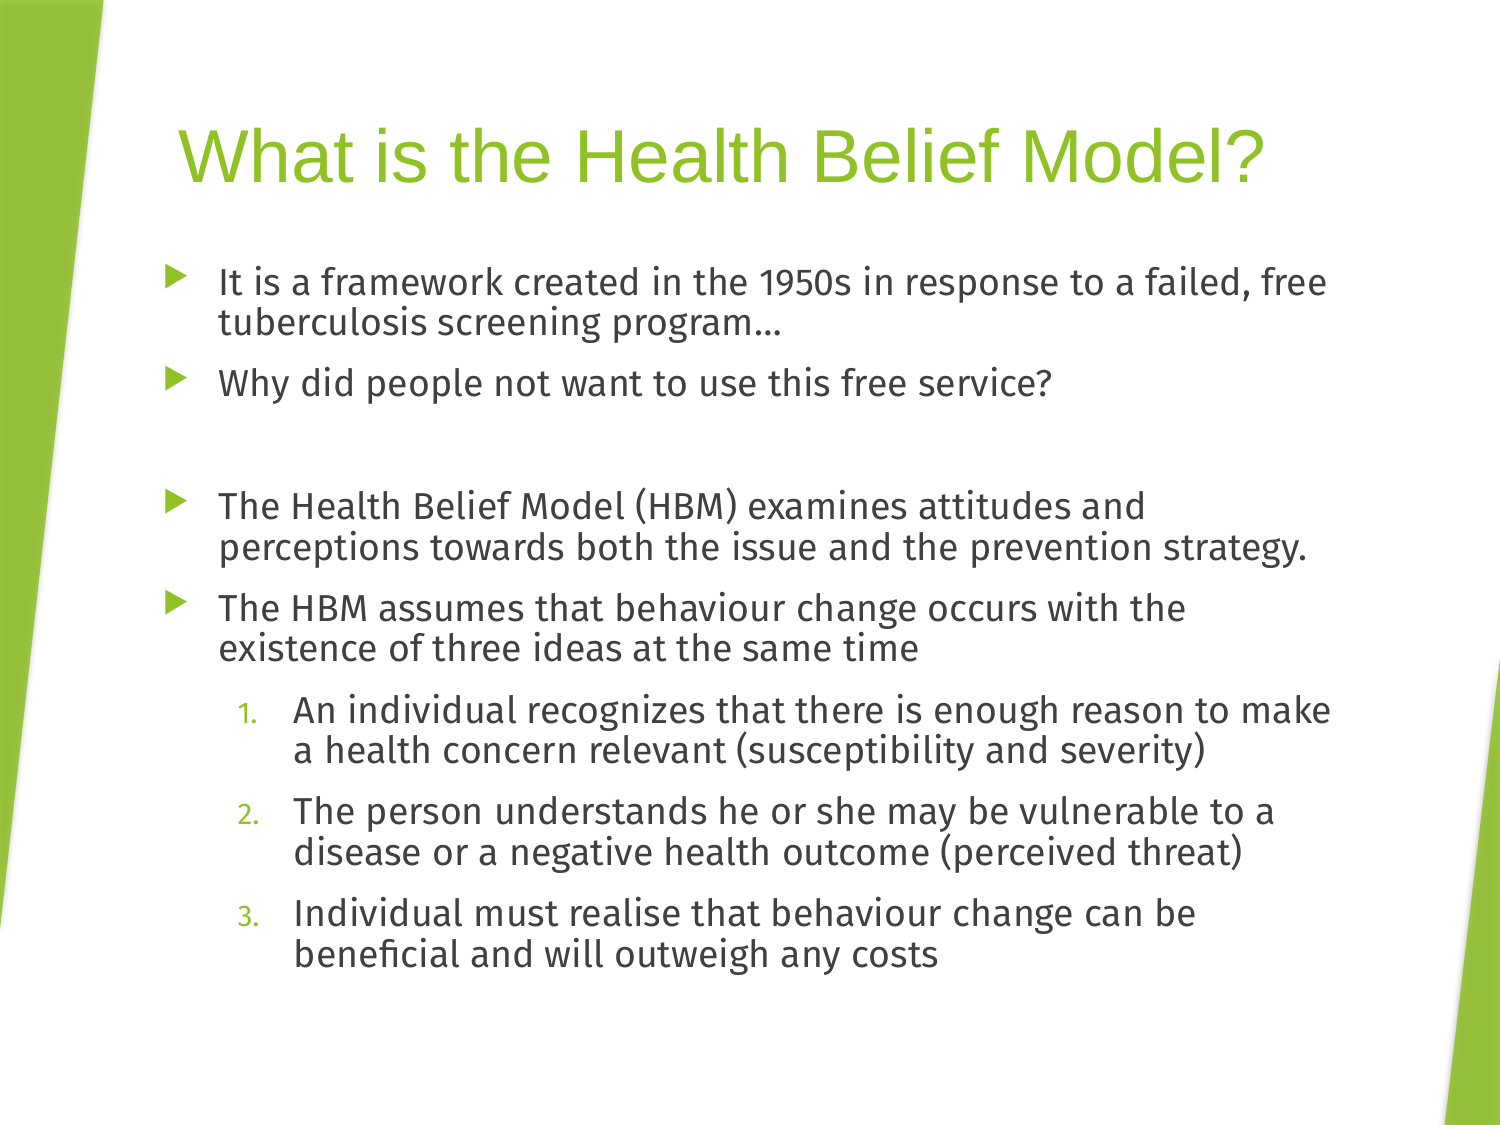

# What is the Health Belief Model?
It is a framework created in the 1950s in response to a failed, free tuberculosis screening program…
Why did people not want to use this free service?

The Health Belief Model (HBM) examines attitudes and perceptions towards both the issue and the prevention strategy.
The HBM assumes that behaviour change occurs with the existence of three ideas at the same time
An individual recognizes that there is enough reason to make a health concern relevant (susceptibility and severity)
The person understands he or she may be vulnerable to a disease or a negative health outcome (perceived threat)
Individual must realise that behaviour change can be beneficial and will outweigh any costs